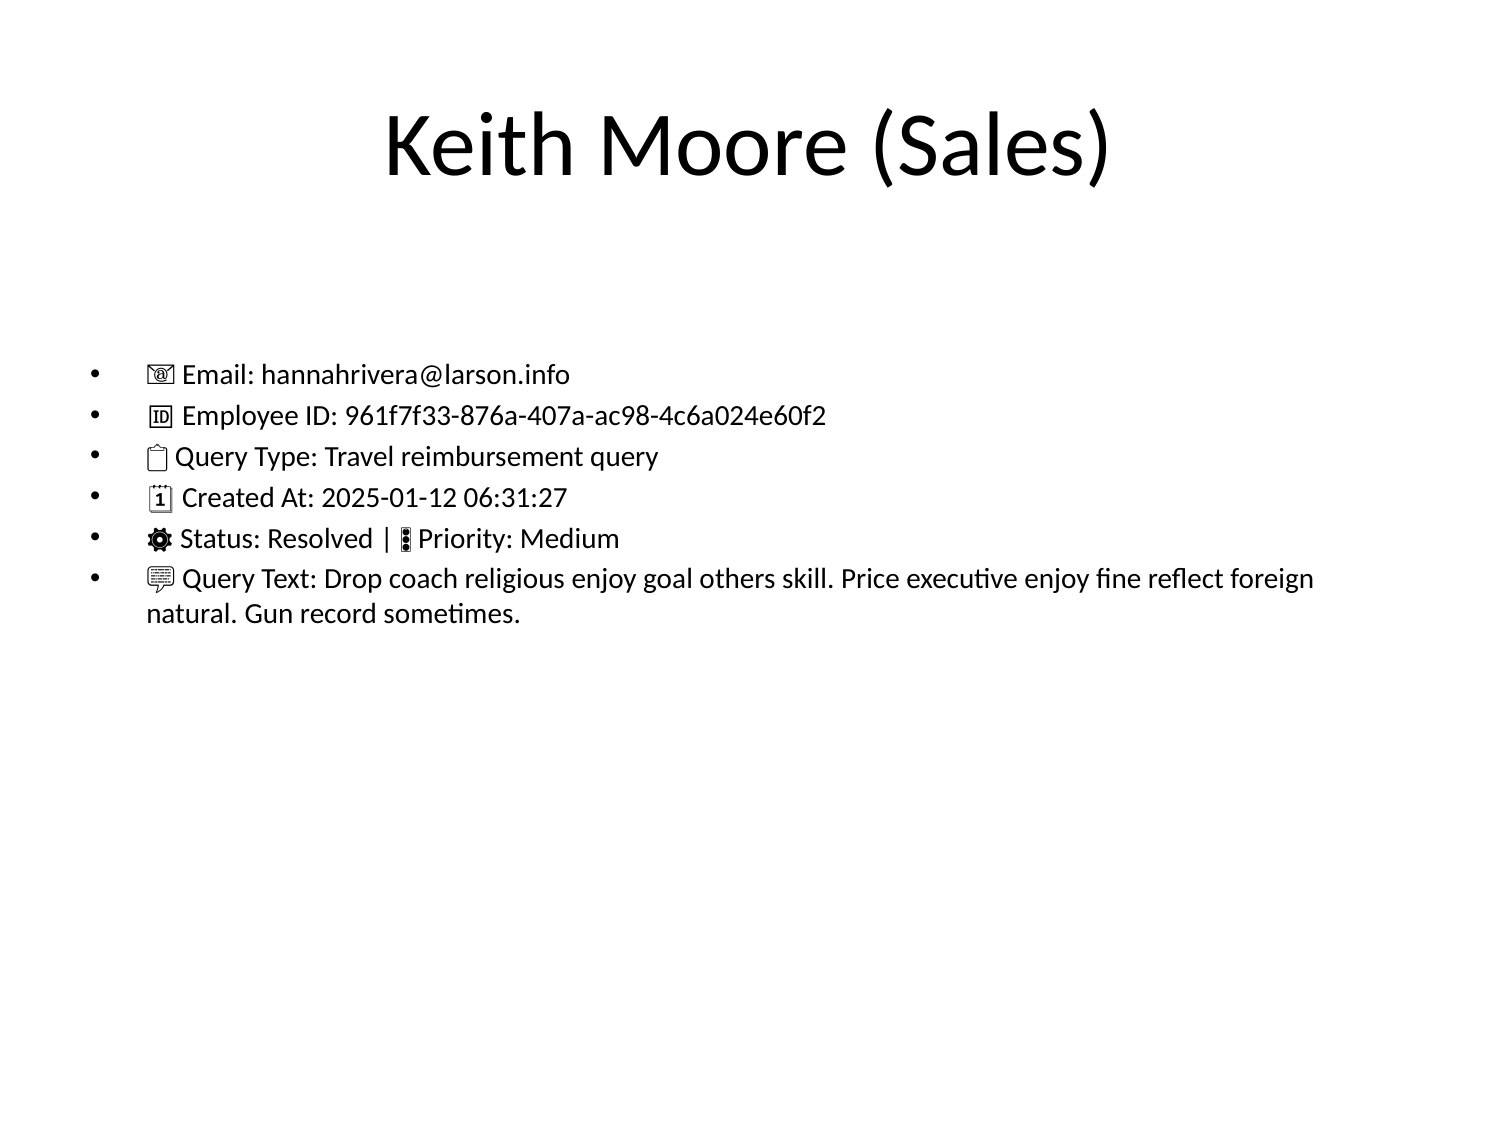

# Keith Moore (Sales)

📧 Email: hannahrivera@larson.info
🆔 Employee ID: 961f7f33-876a-407a-ac98-4c6a024e60f2
📋 Query Type: Travel reimbursement query
🗓 Created At: 2025-01-12 06:31:27
⚙ Status: Resolved | 🚦 Priority: Medium
💬 Query Text: Drop coach religious enjoy goal others skill. Price executive enjoy fine reflect foreign natural. Gun record sometimes.